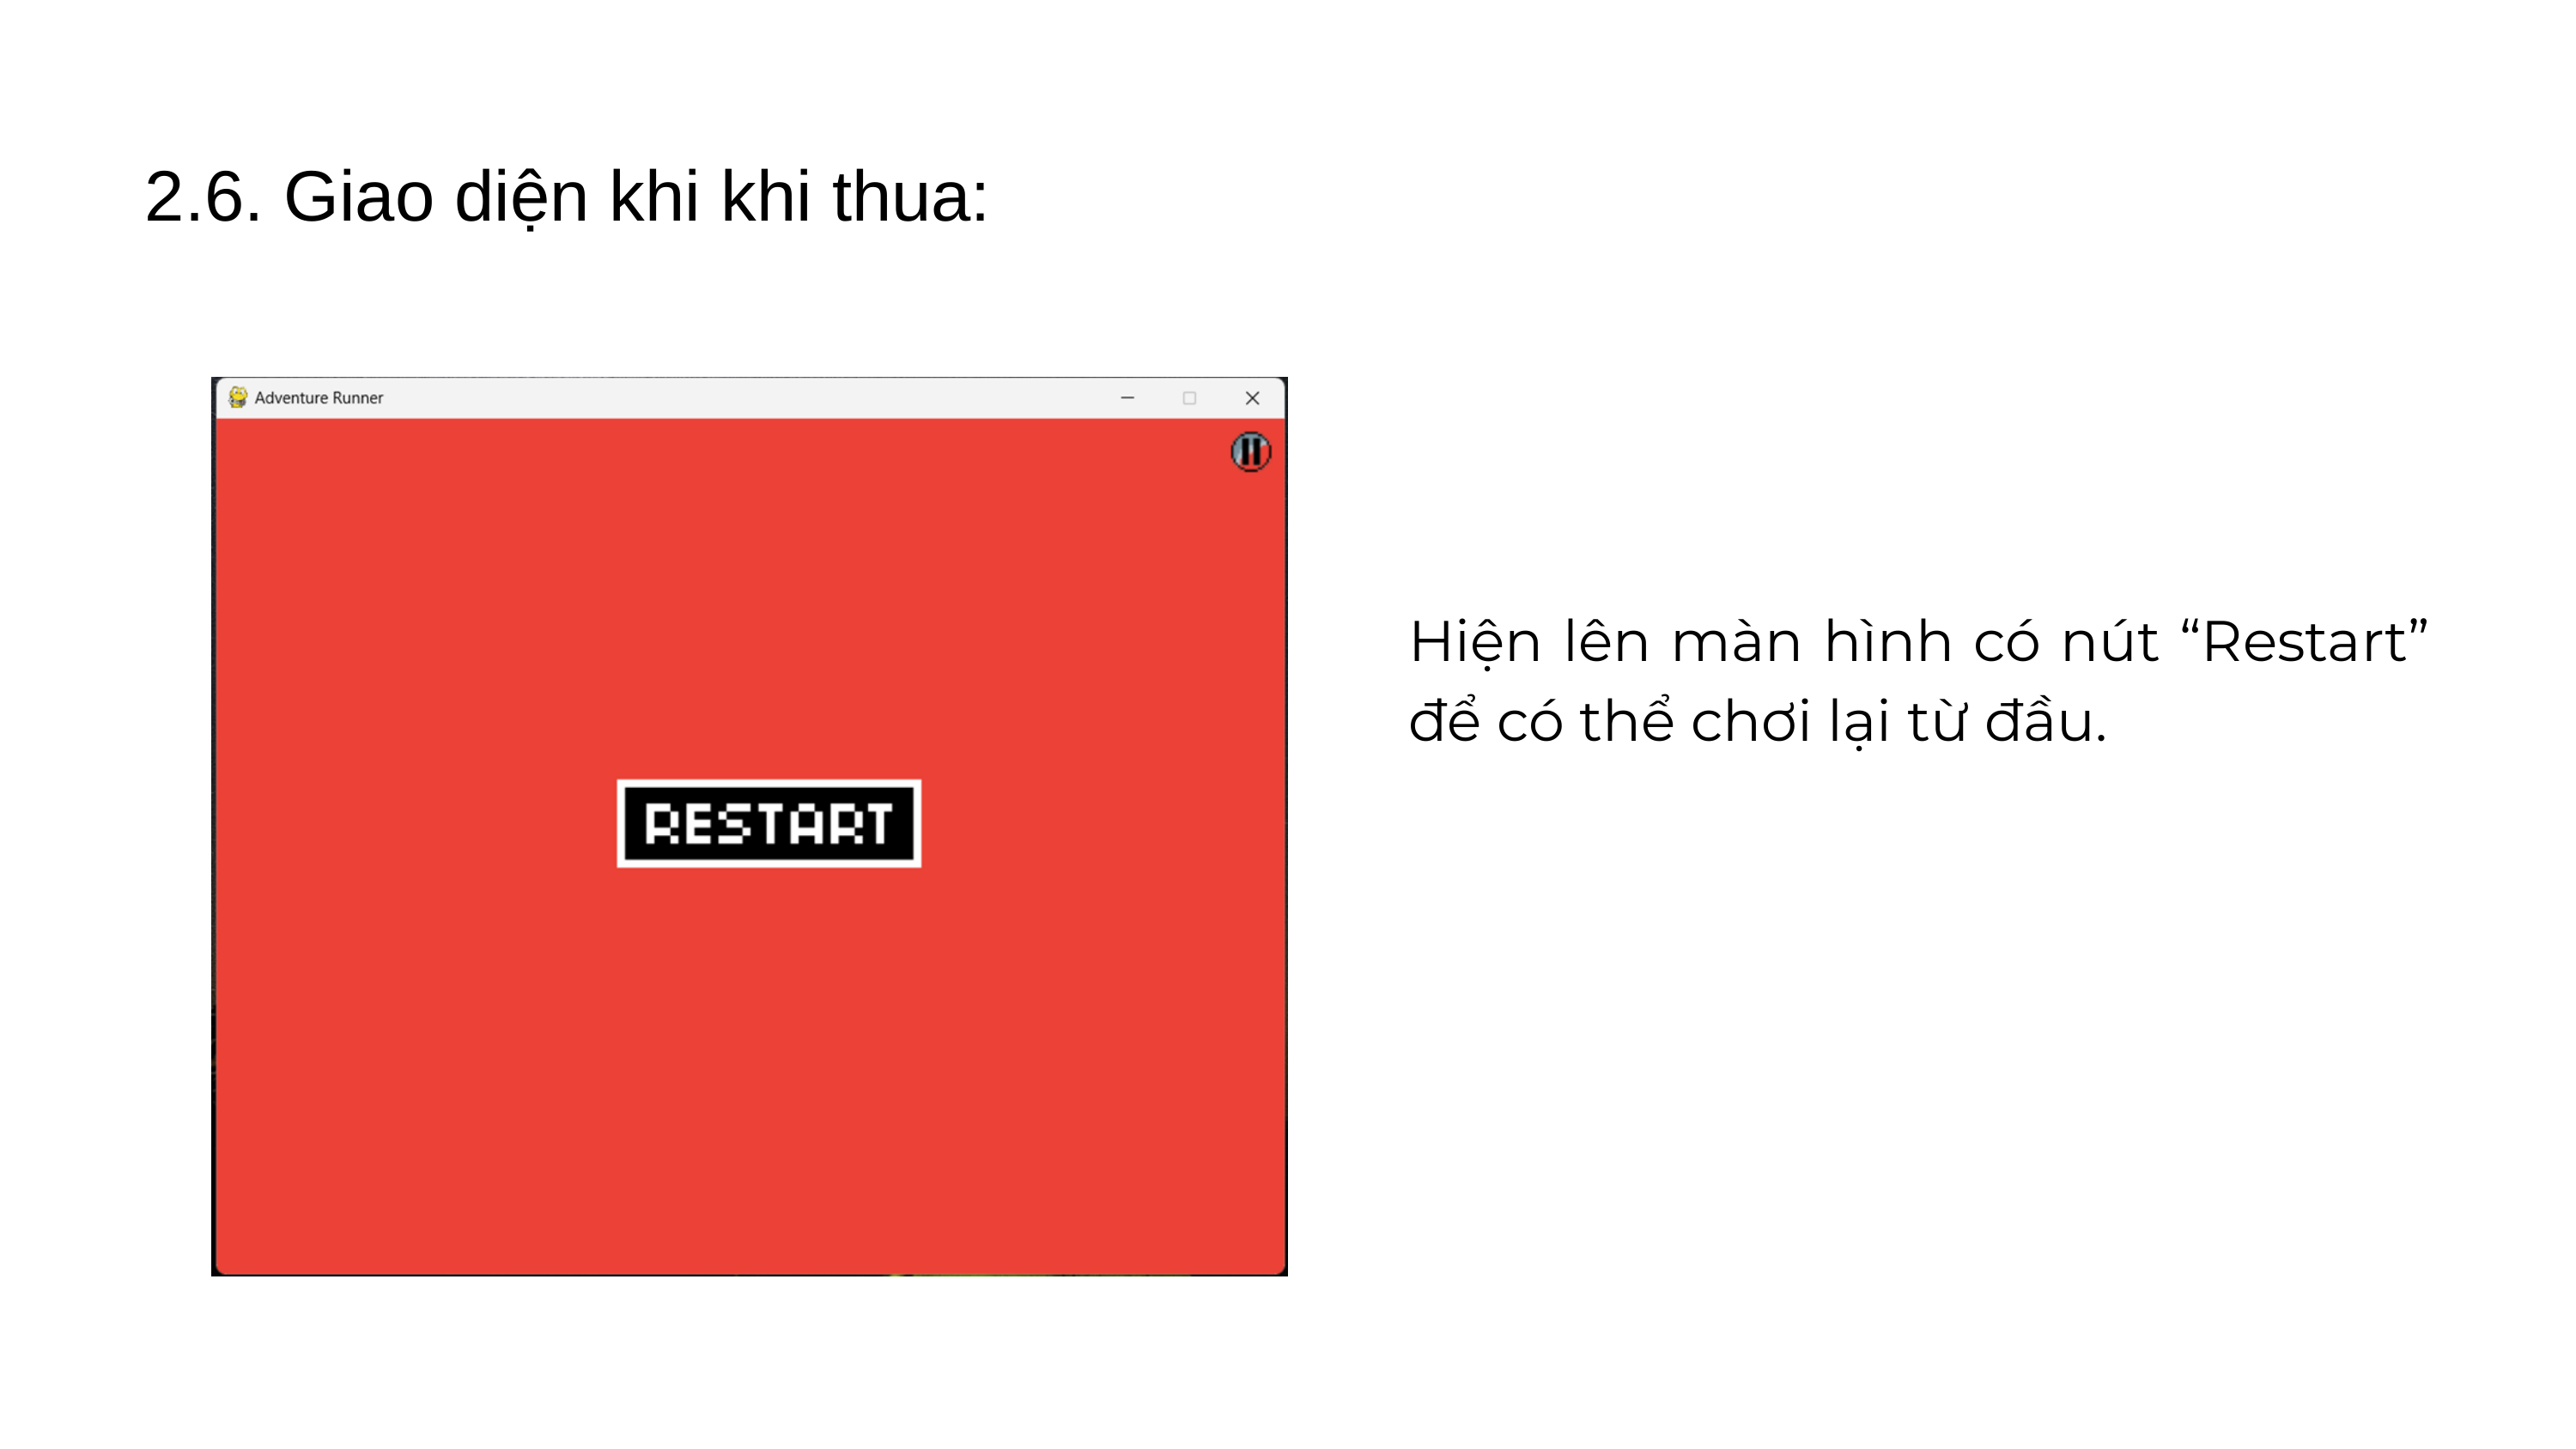

2.6. Giao diện khi khi thua:

Hiện lên màn hình có nút “Restart” để có thể chơi lại từ đầu.